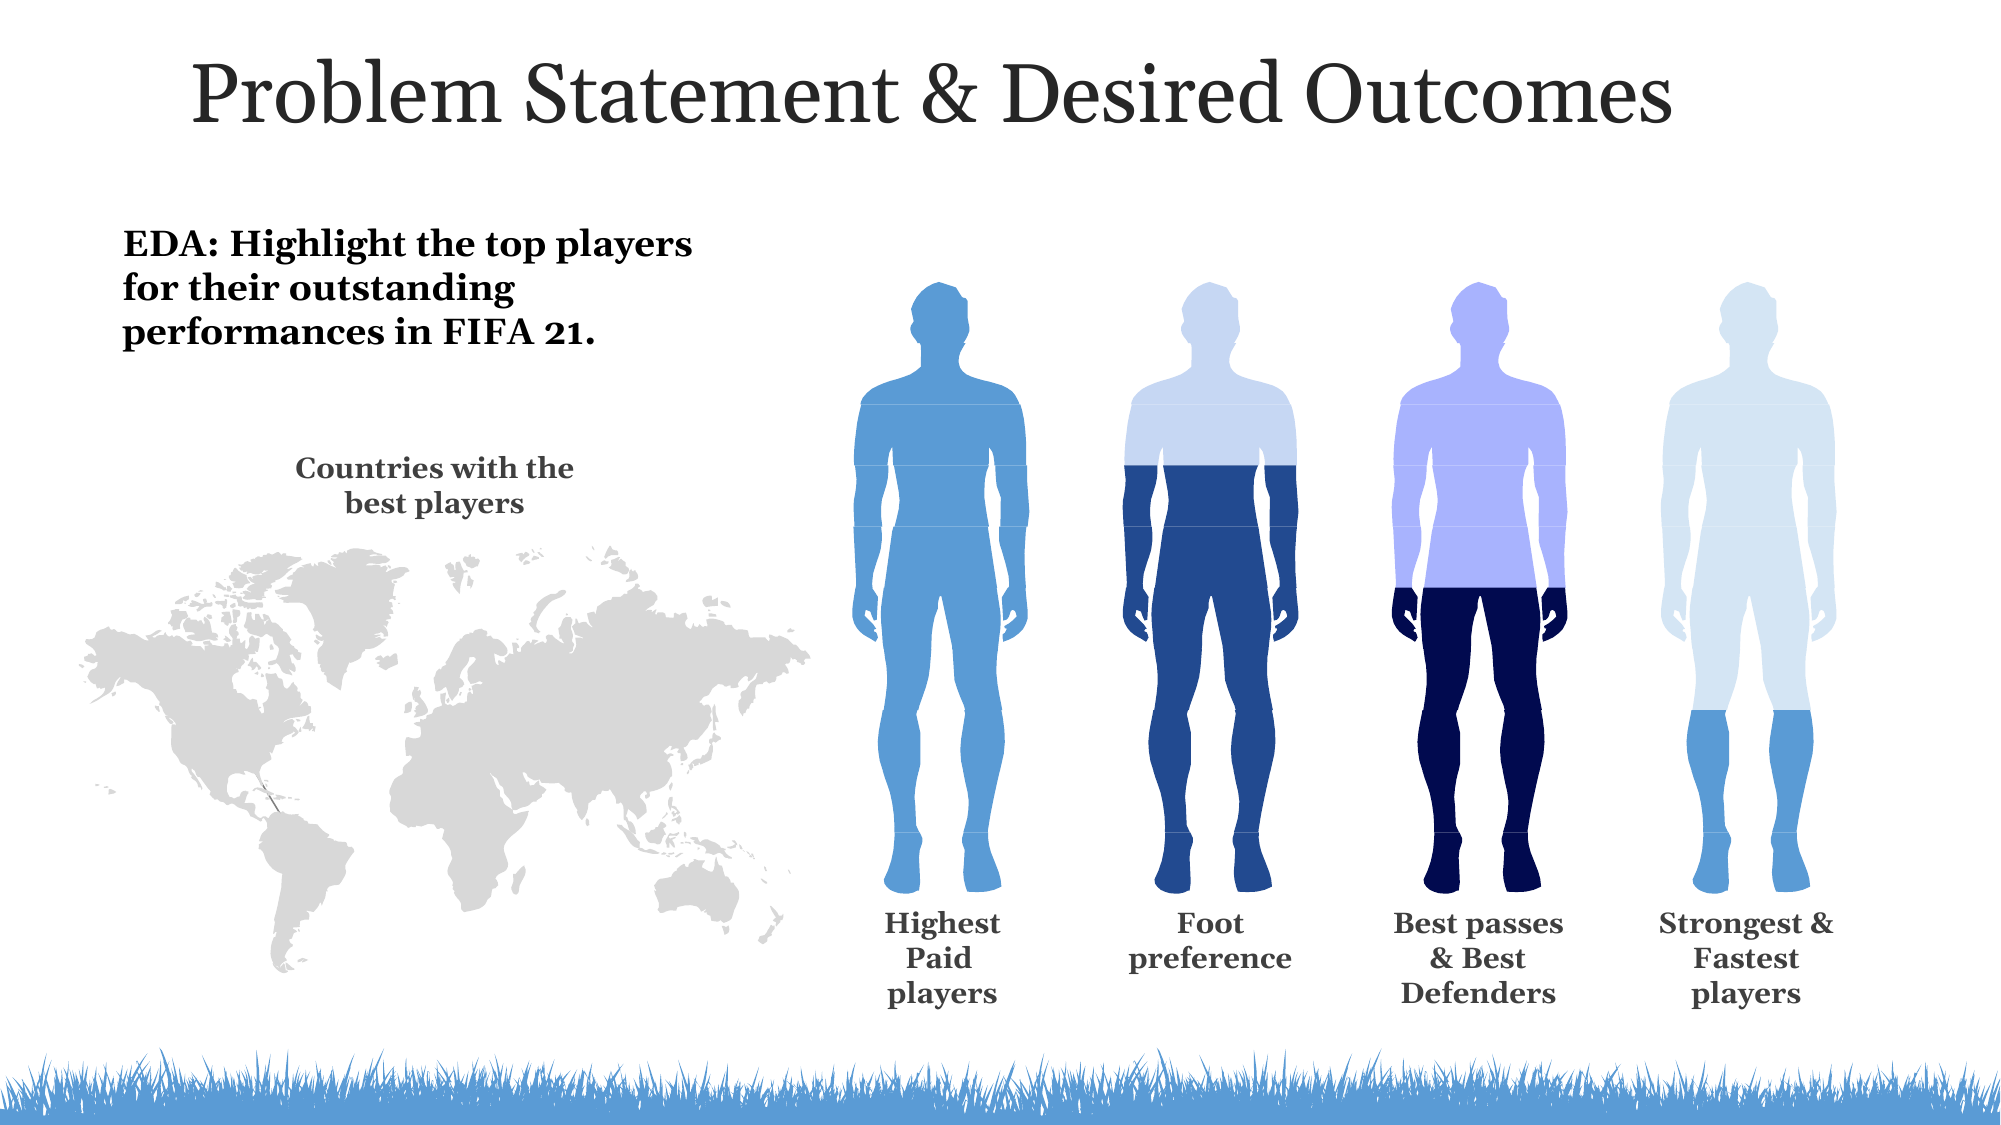

Problem Statement & Desired Outcomes

EDA: Highlight the top players for their outstanding performances in FIFA 21.

Countries with the best players

Highest Paid  players
Foot preference
Best passes & Best Defenders
Strongest & Fastest players